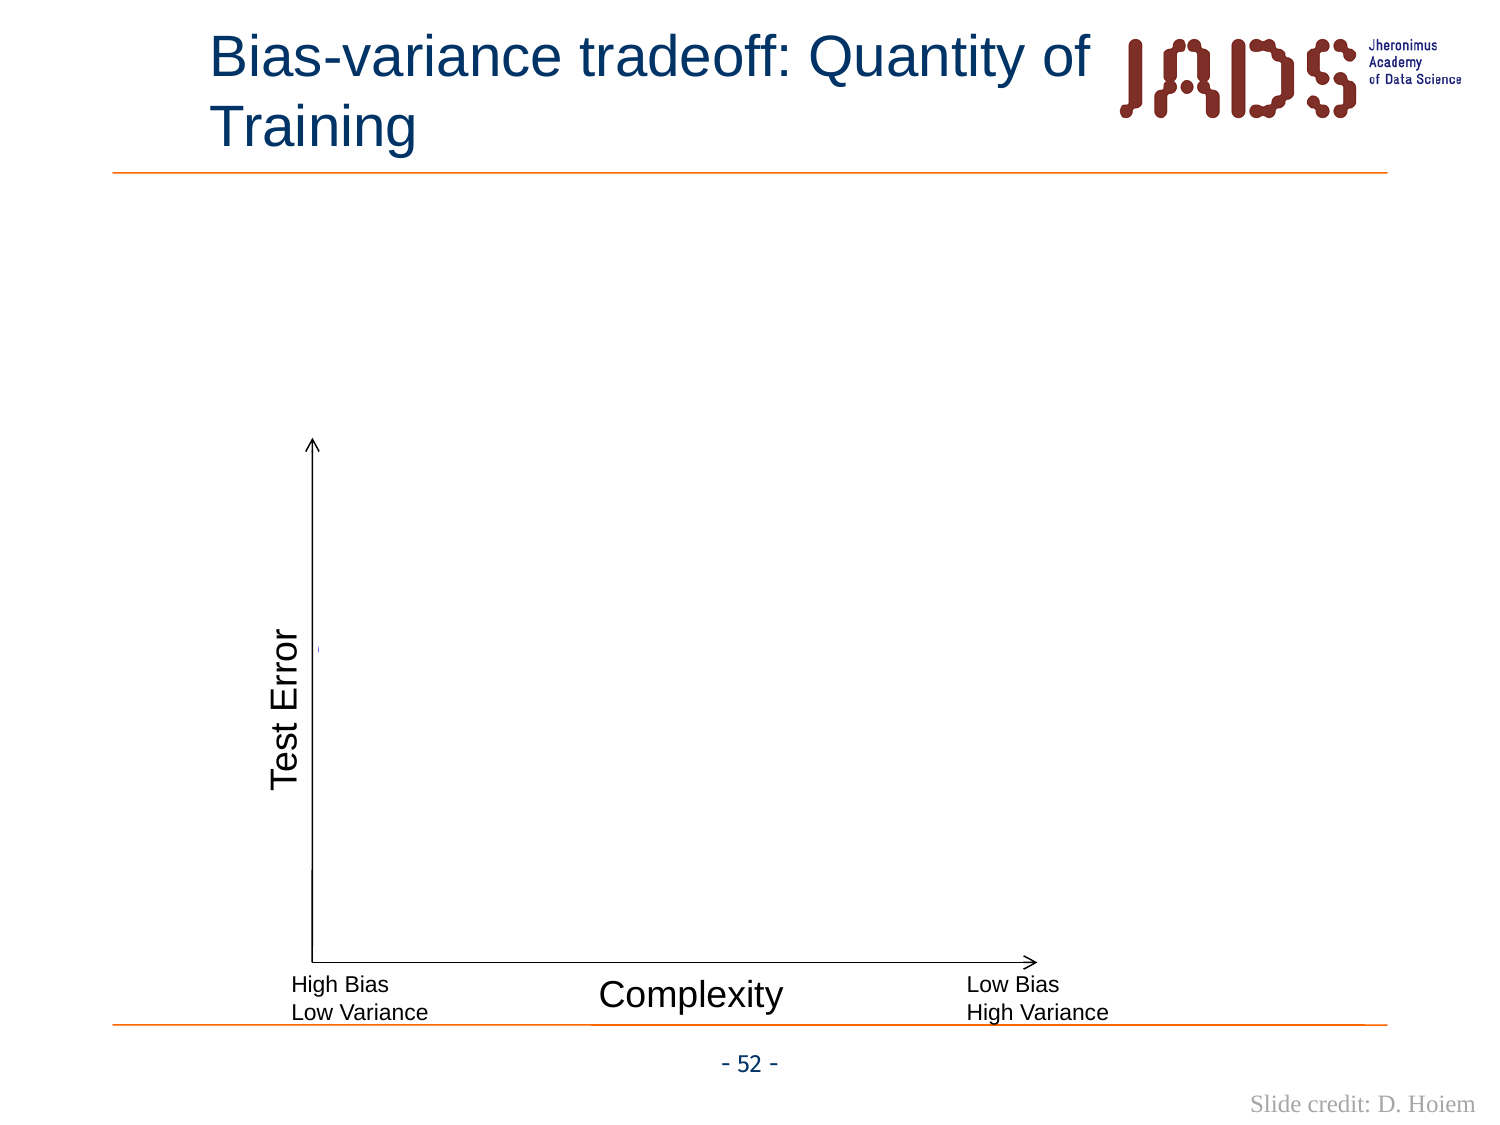

# Bias-variance tradeoff: Quantity of Training

Test Error
High Bias
Low Variance
Complexity
Low Bias
High Variance
Few training examples

Many training examples
- 52 -
Slide credit: D. Hoiem